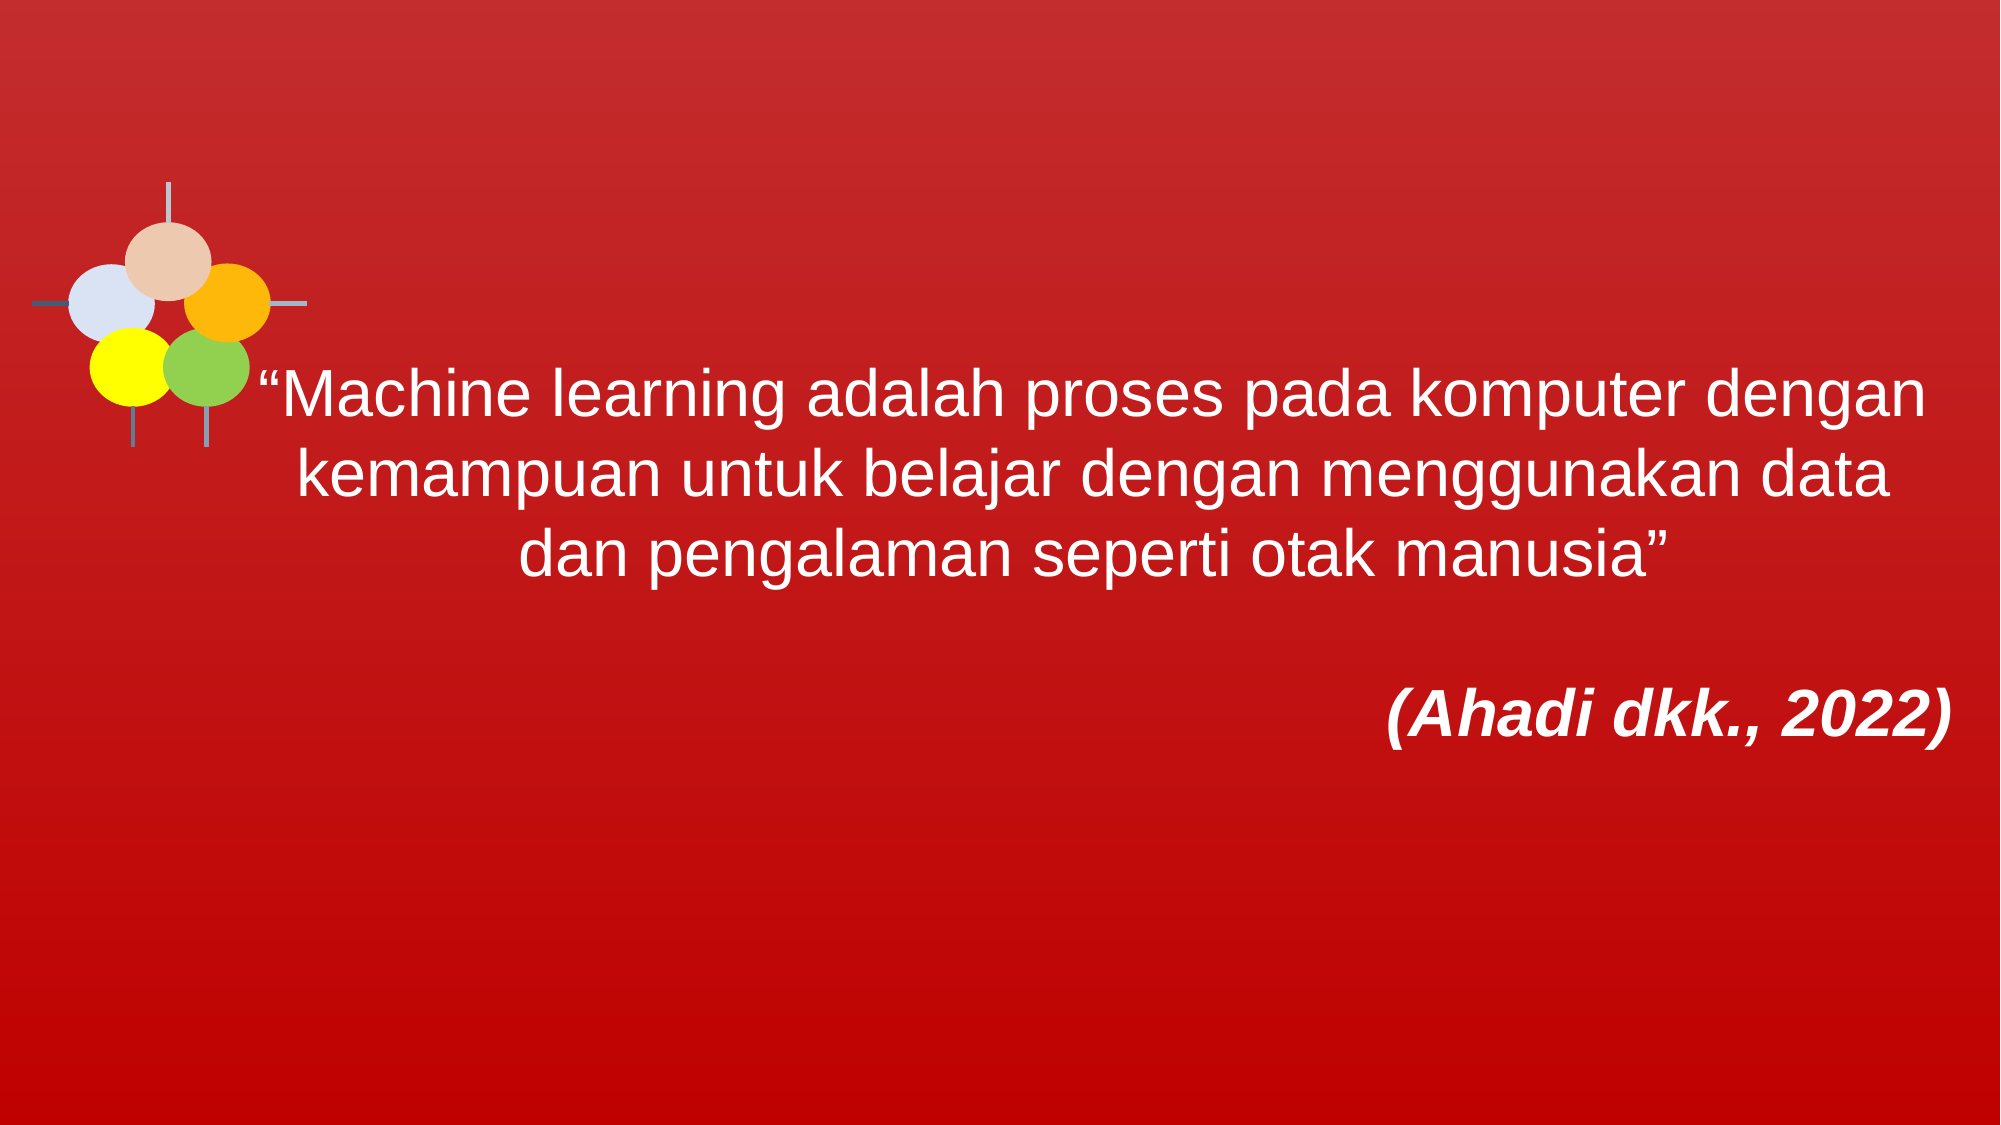

“Machine learning adalah proses pada komputer dengan kemampuan untuk belajar dengan menggunakan data dan pengalaman seperti otak manusia”

(Ahadi dkk., 2022)